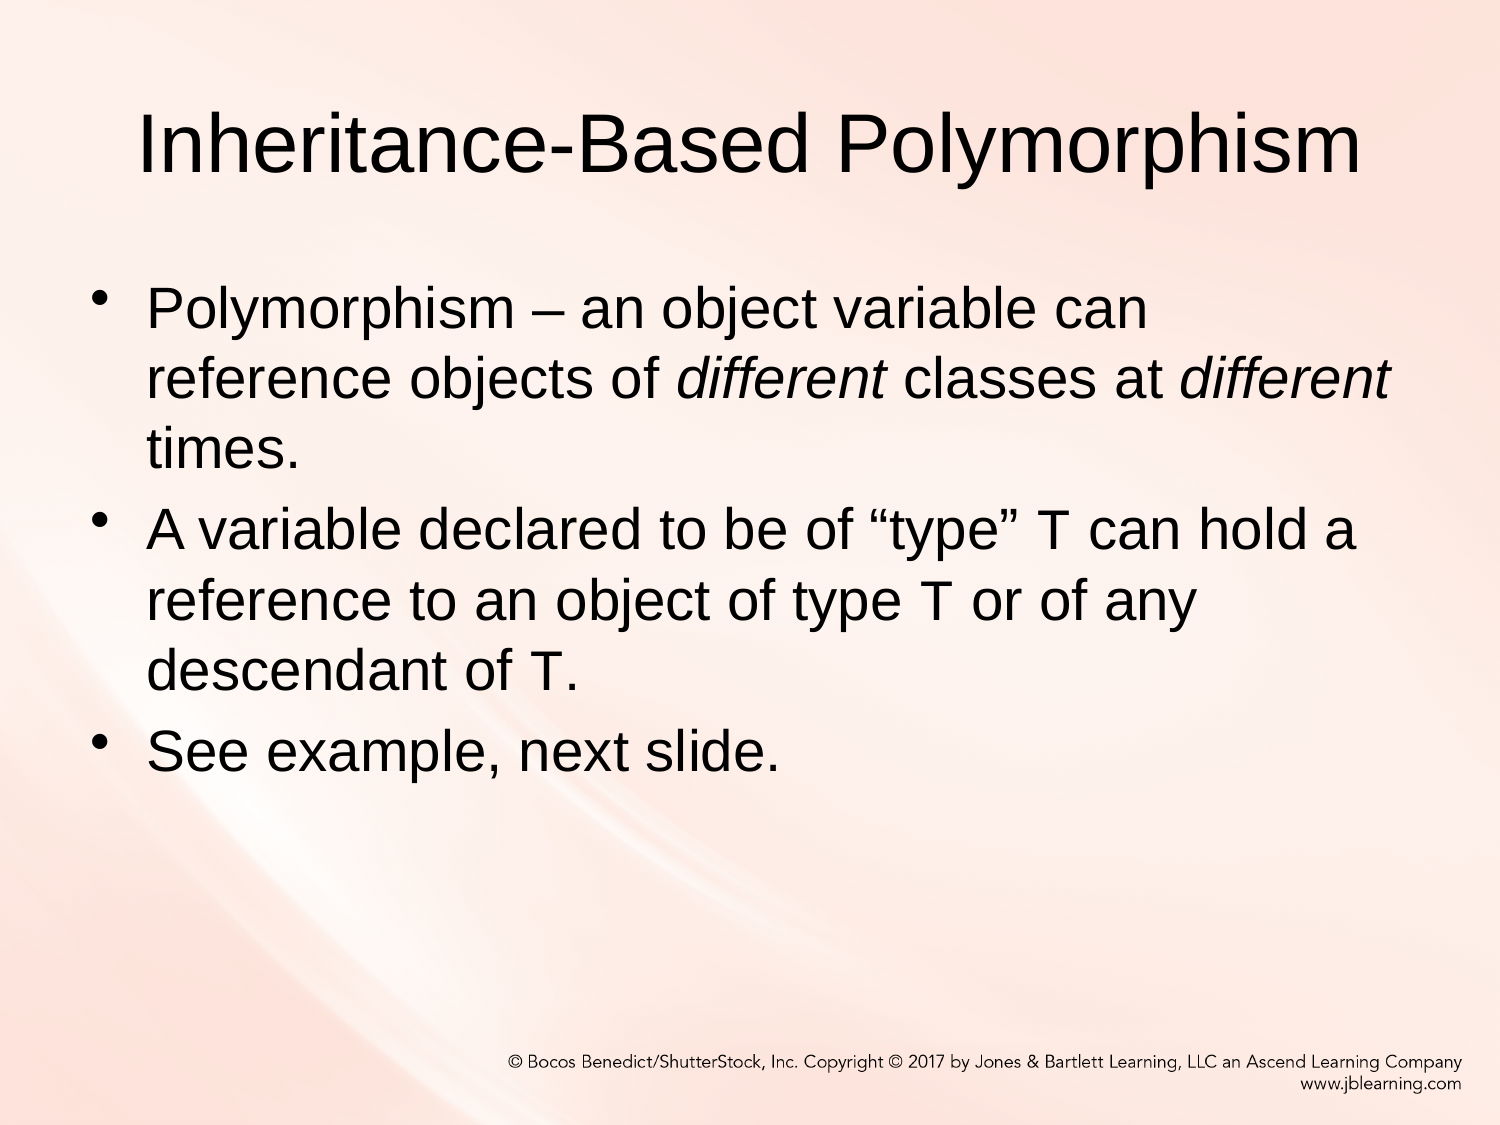

# Inheritance-Based Polymorphism
Polymorphism – an object variable can reference objects of different classes at different times.
A variable declared to be of “type” T can hold a reference to an object of type T or of any descendant of T.
See example, next slide.